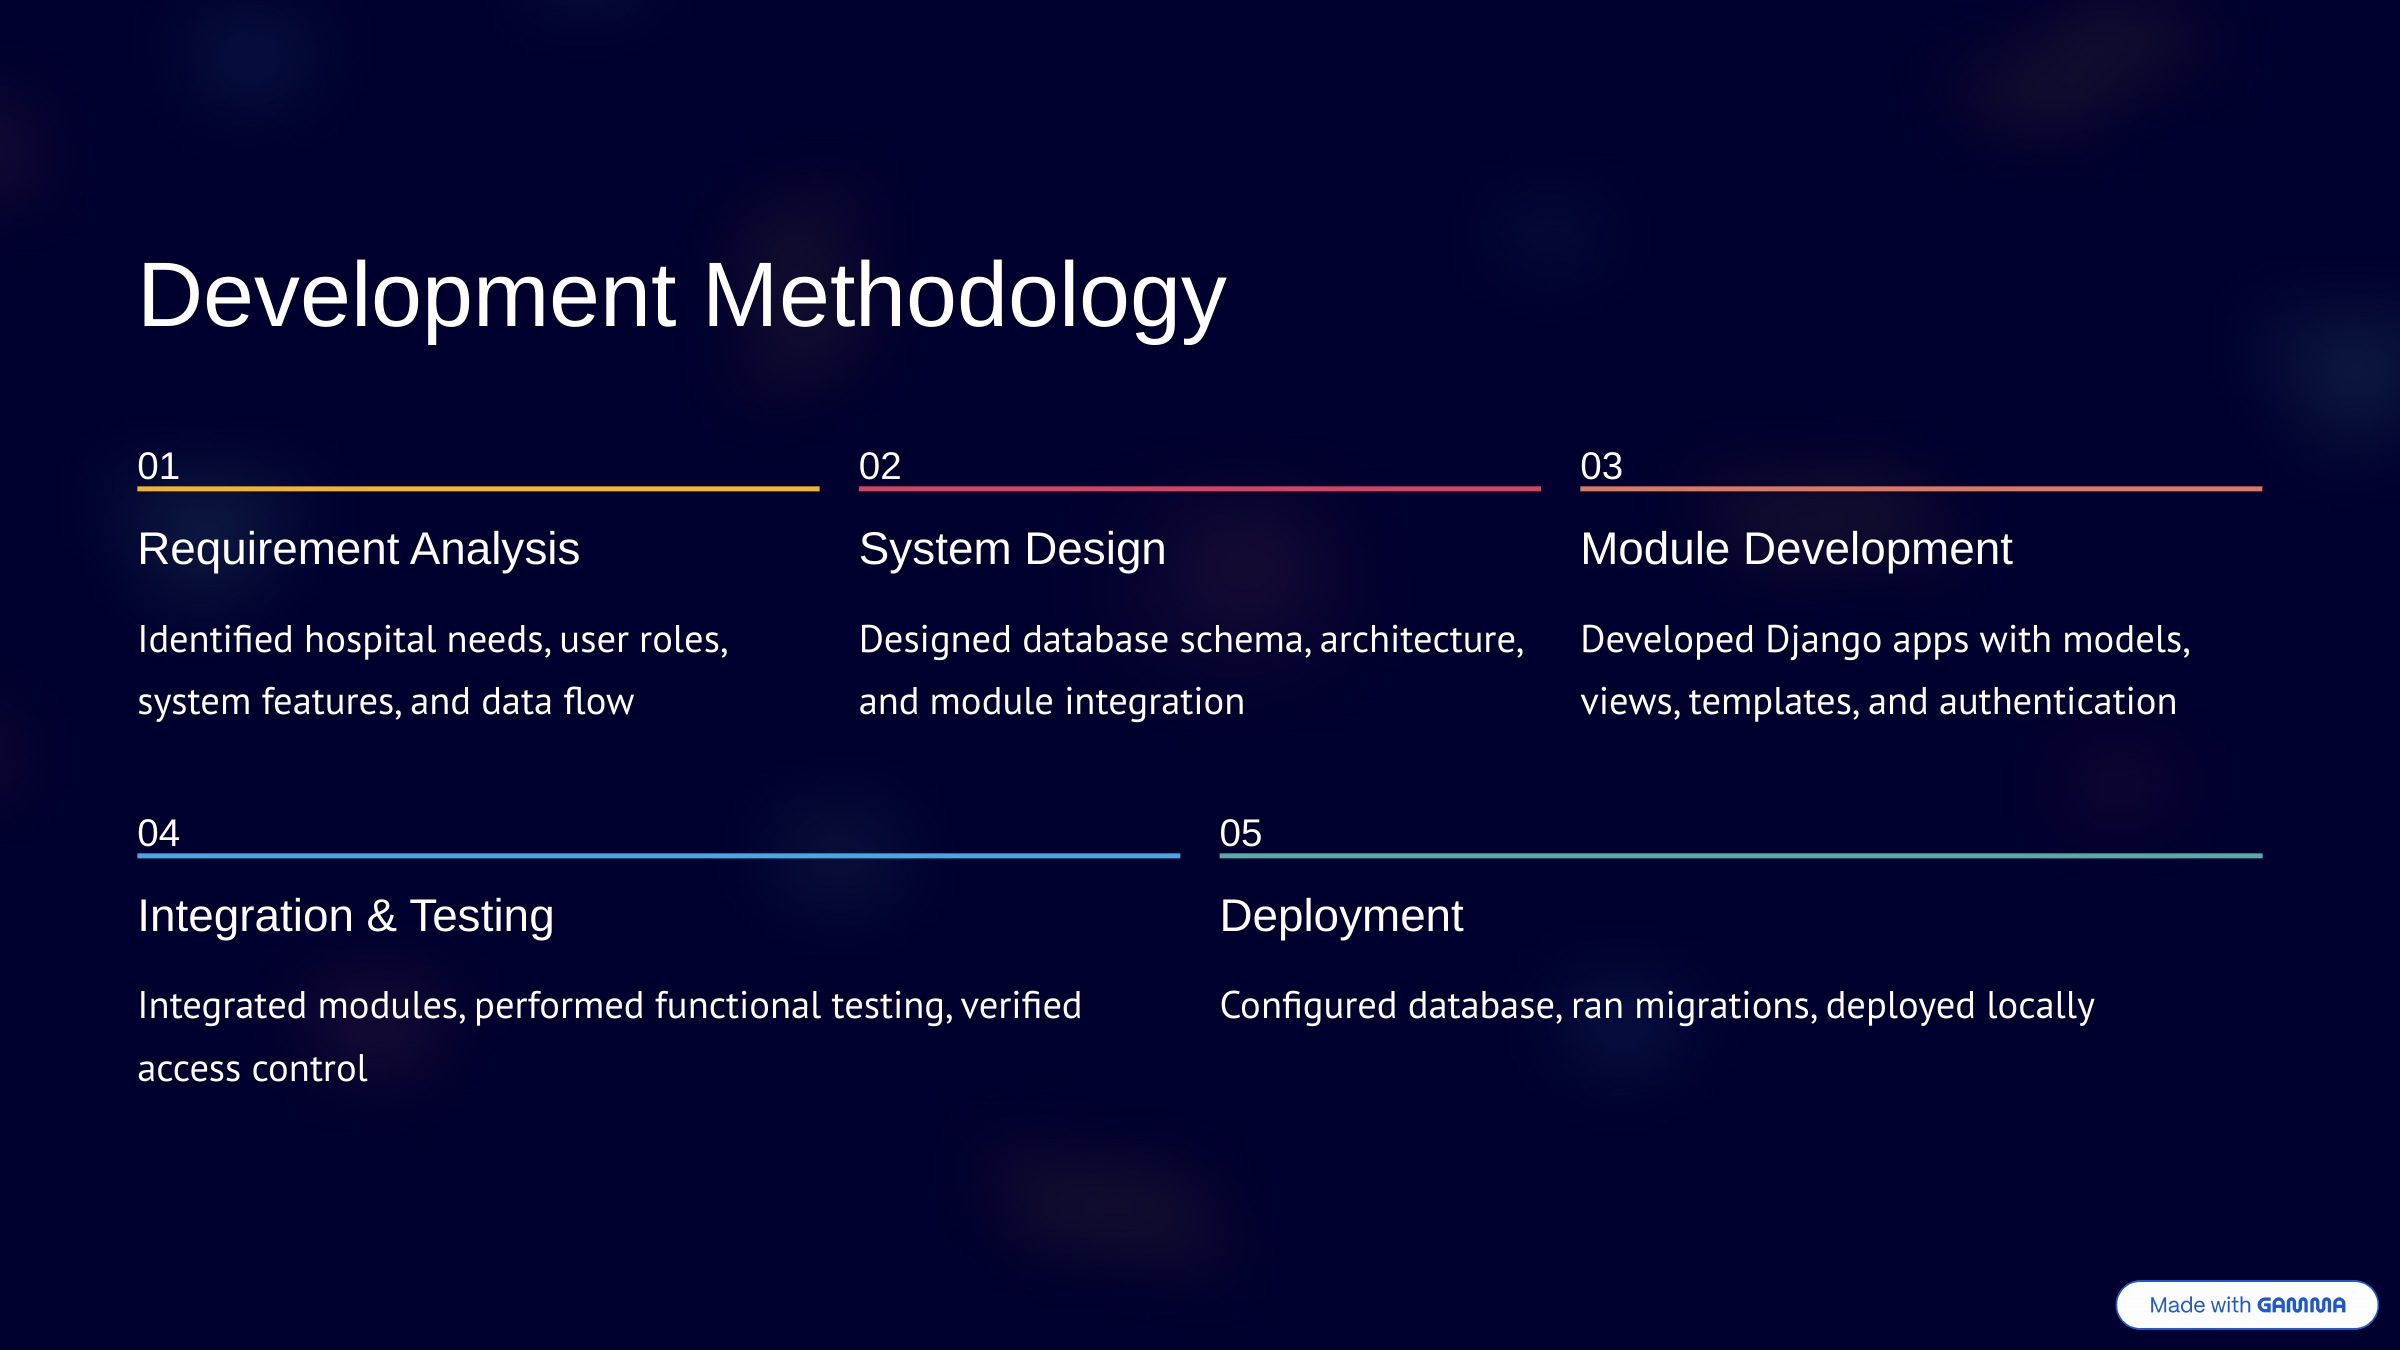

Development Methodology
01
02
03

Requirement Analysis
System Design
Module Development
Identified hospital needs, user roles, system features, and data flow
Designed database schema, architecture, and module integration
Developed Django apps with models, views, templates, and authentication
04
05

Integration & Testing
Deployment
Integrated modules, performed functional testing, verified access control
Configured database, ran migrations, deployed locally